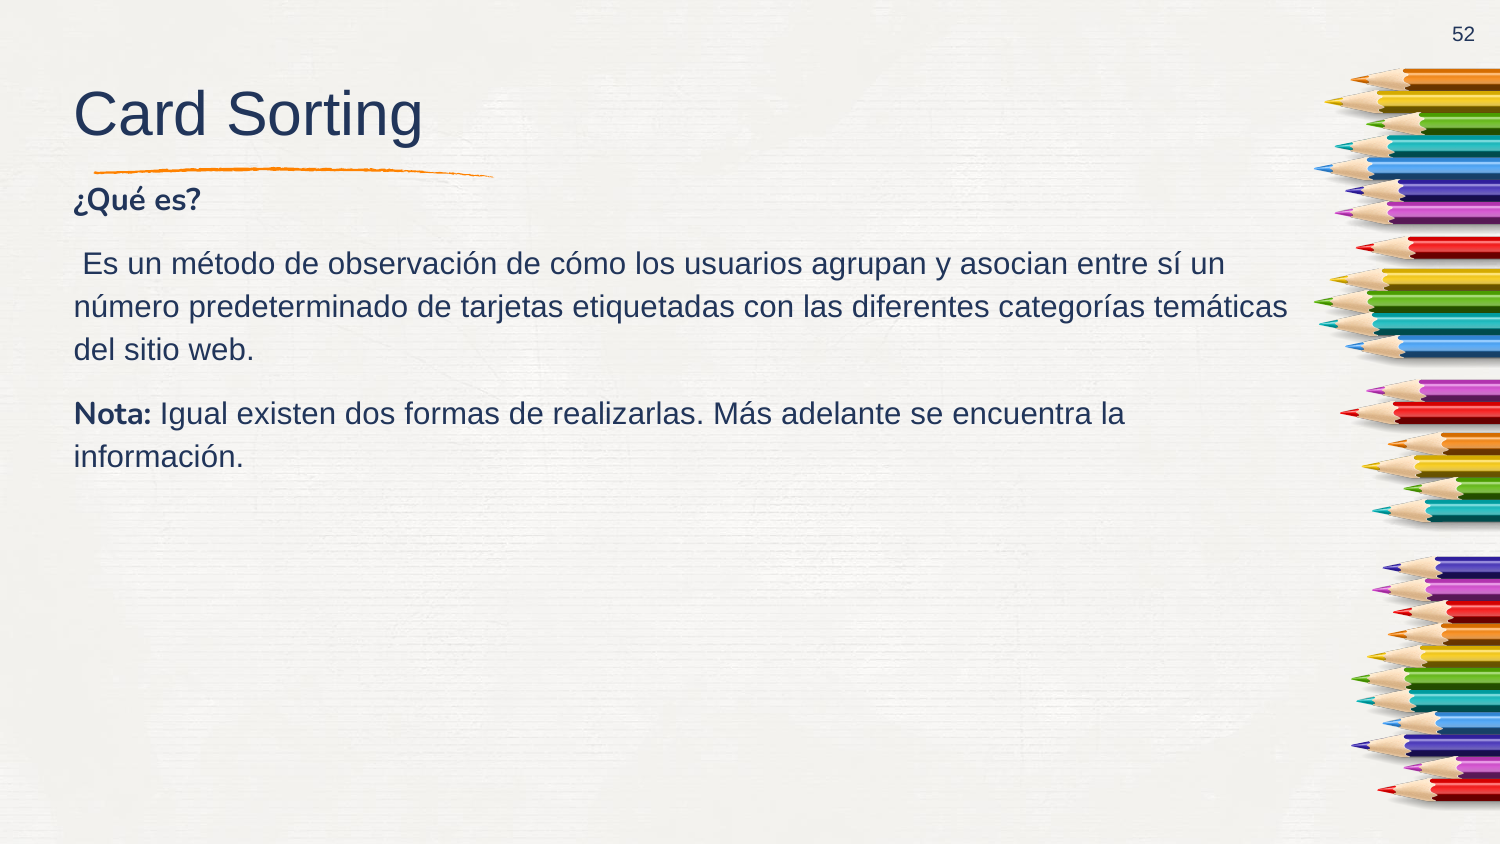

52
# Card Sorting
¿Qué es?
 Es un método de observación de cómo los usuarios agrupan y asocian entre sí un número predeterminado de tarjetas etiquetadas con las diferentes categorías temáticas del sitio web.
Nota: Igual existen dos formas de realizarlas. Más adelante se encuentra la información.